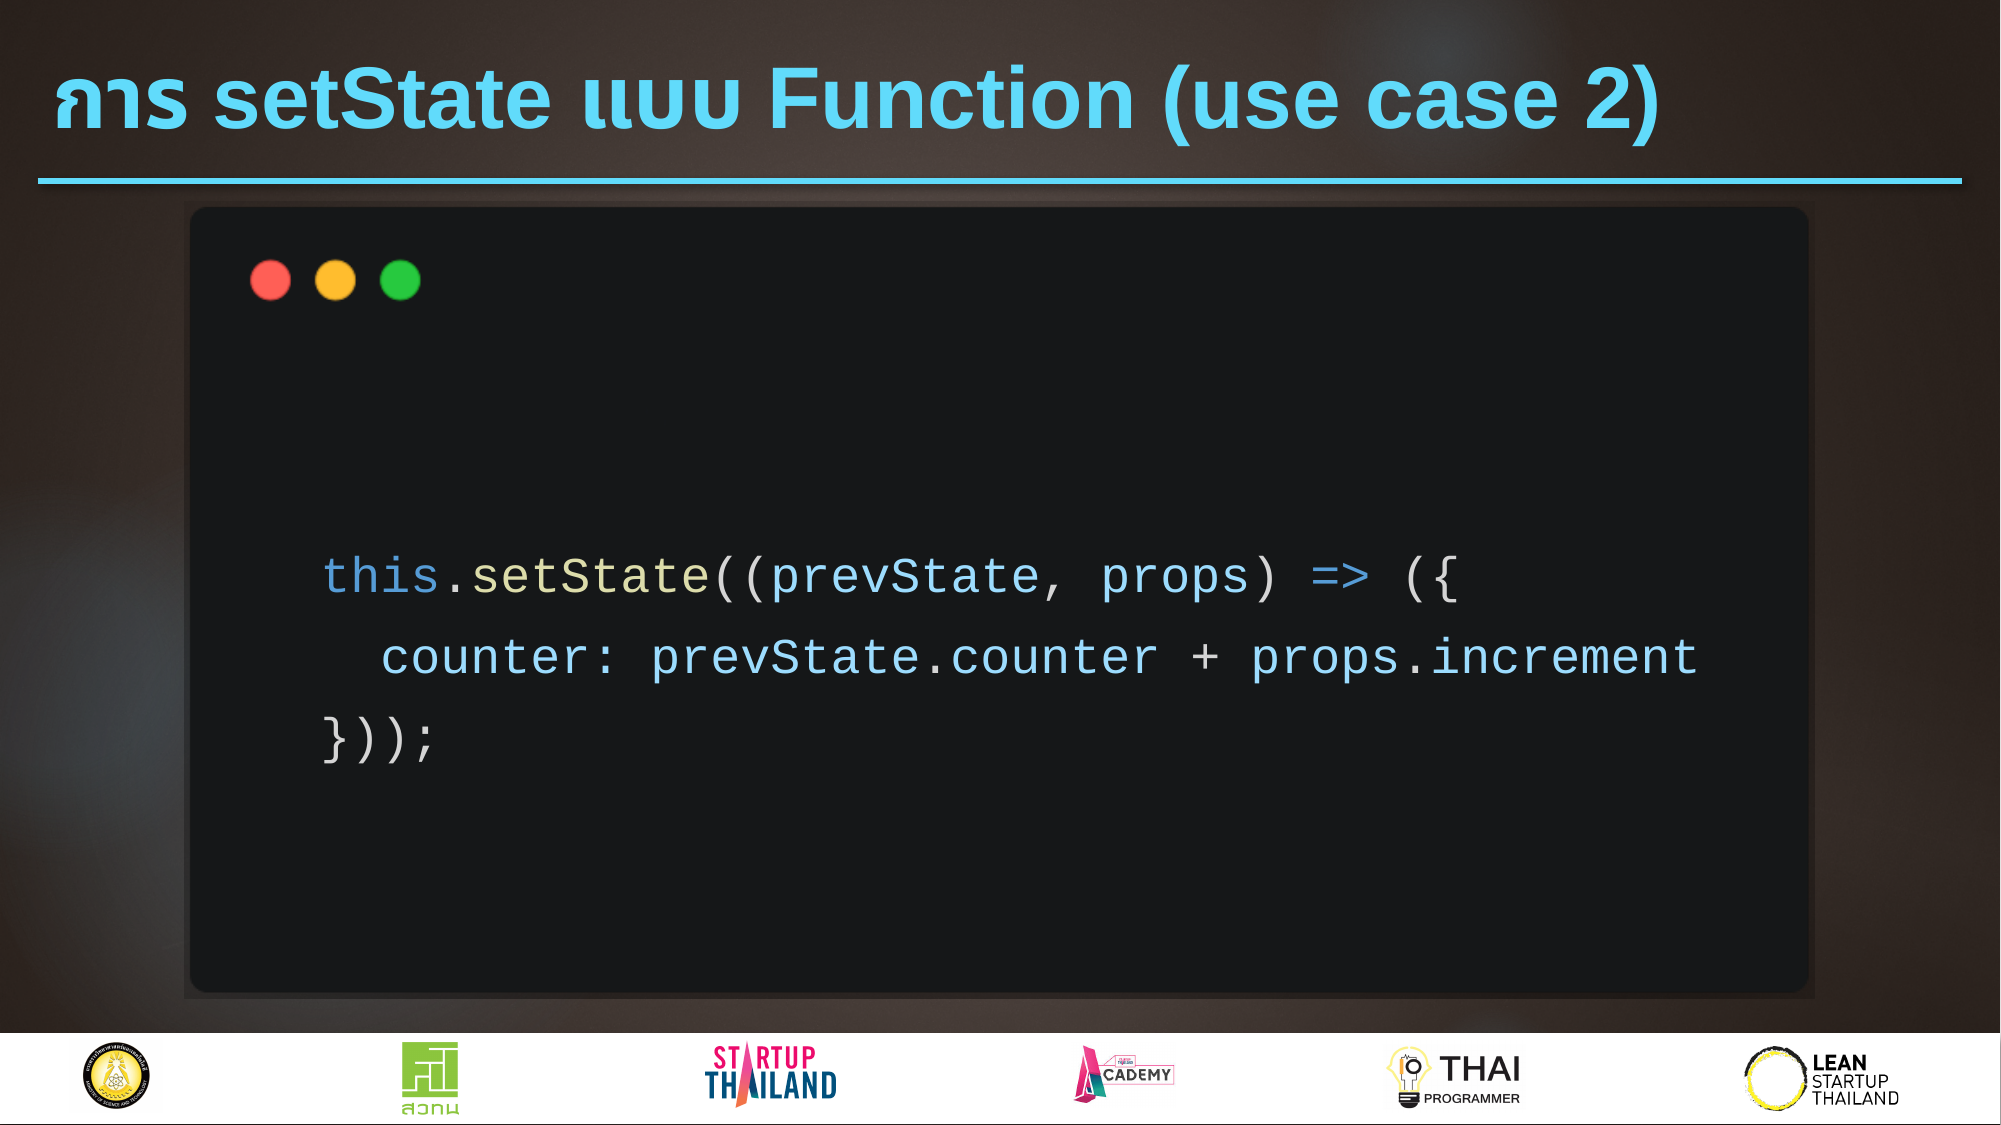

# การ setState แบบ Function (use case 2)

   this.setState((prevState, props) => ({
     counter: prevState.counter + props.increment
   }));